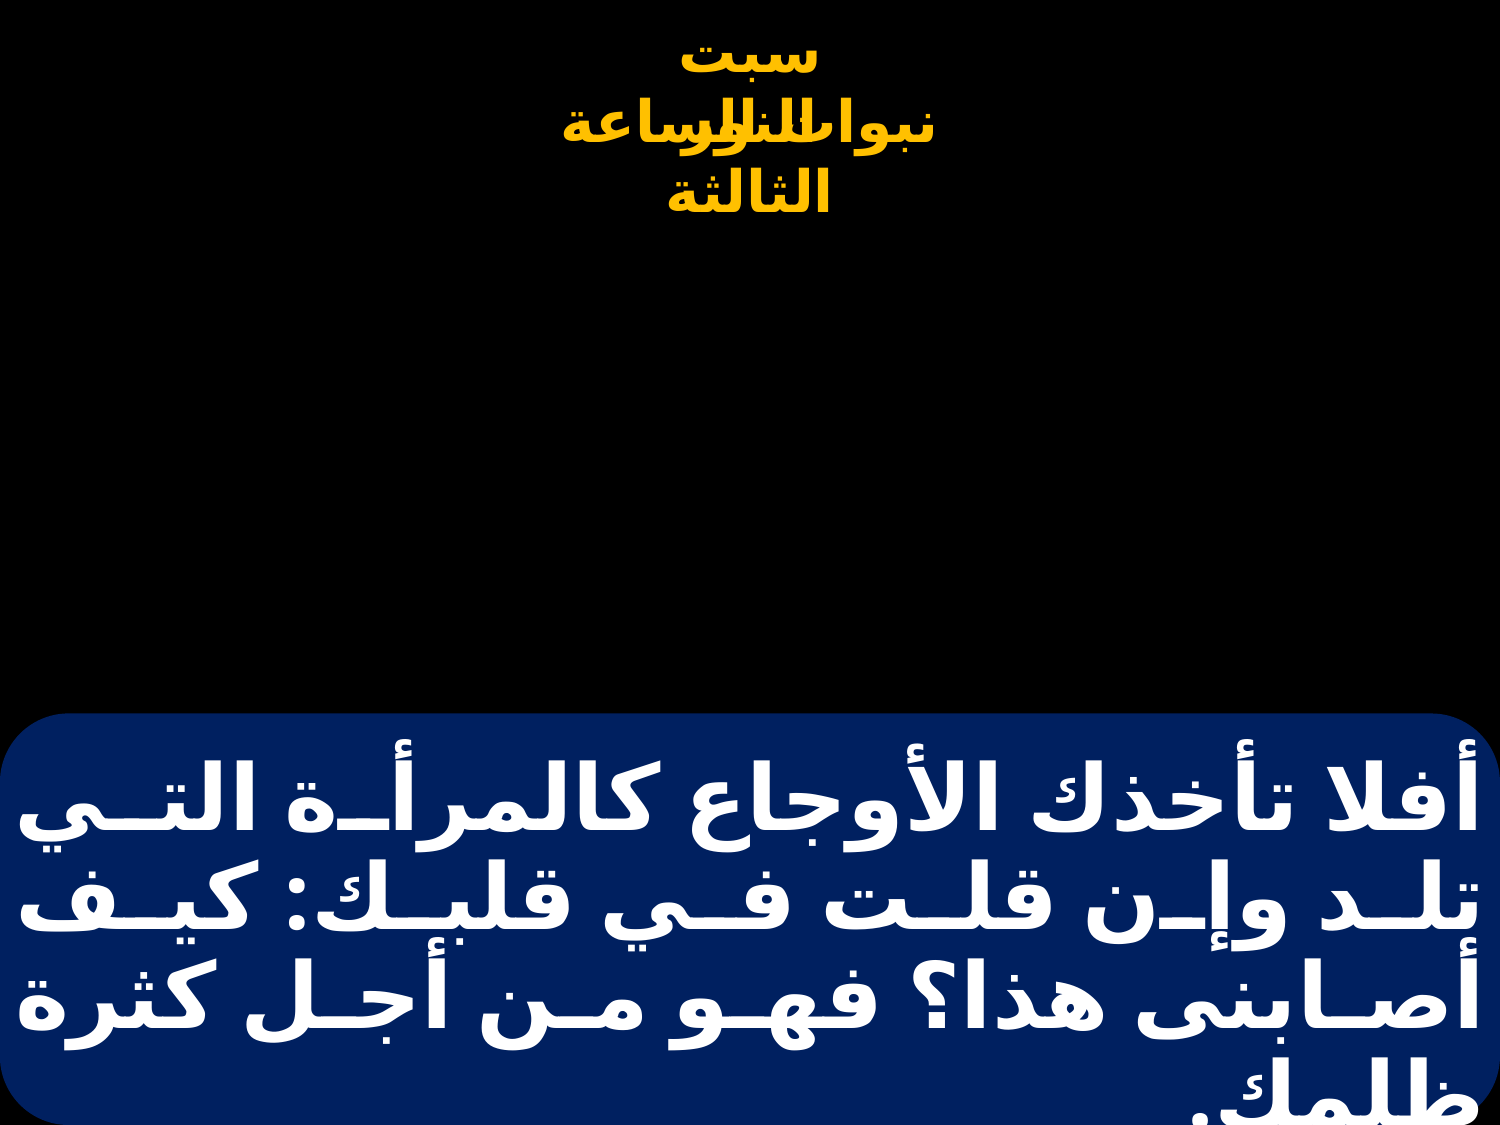

# أفلا تأخذك الأوجاع كالمرأة التي تلد وإن قلت في قلبك: كيف أصابنى هذا؟ فهو من أجل كثرة ظلمك.